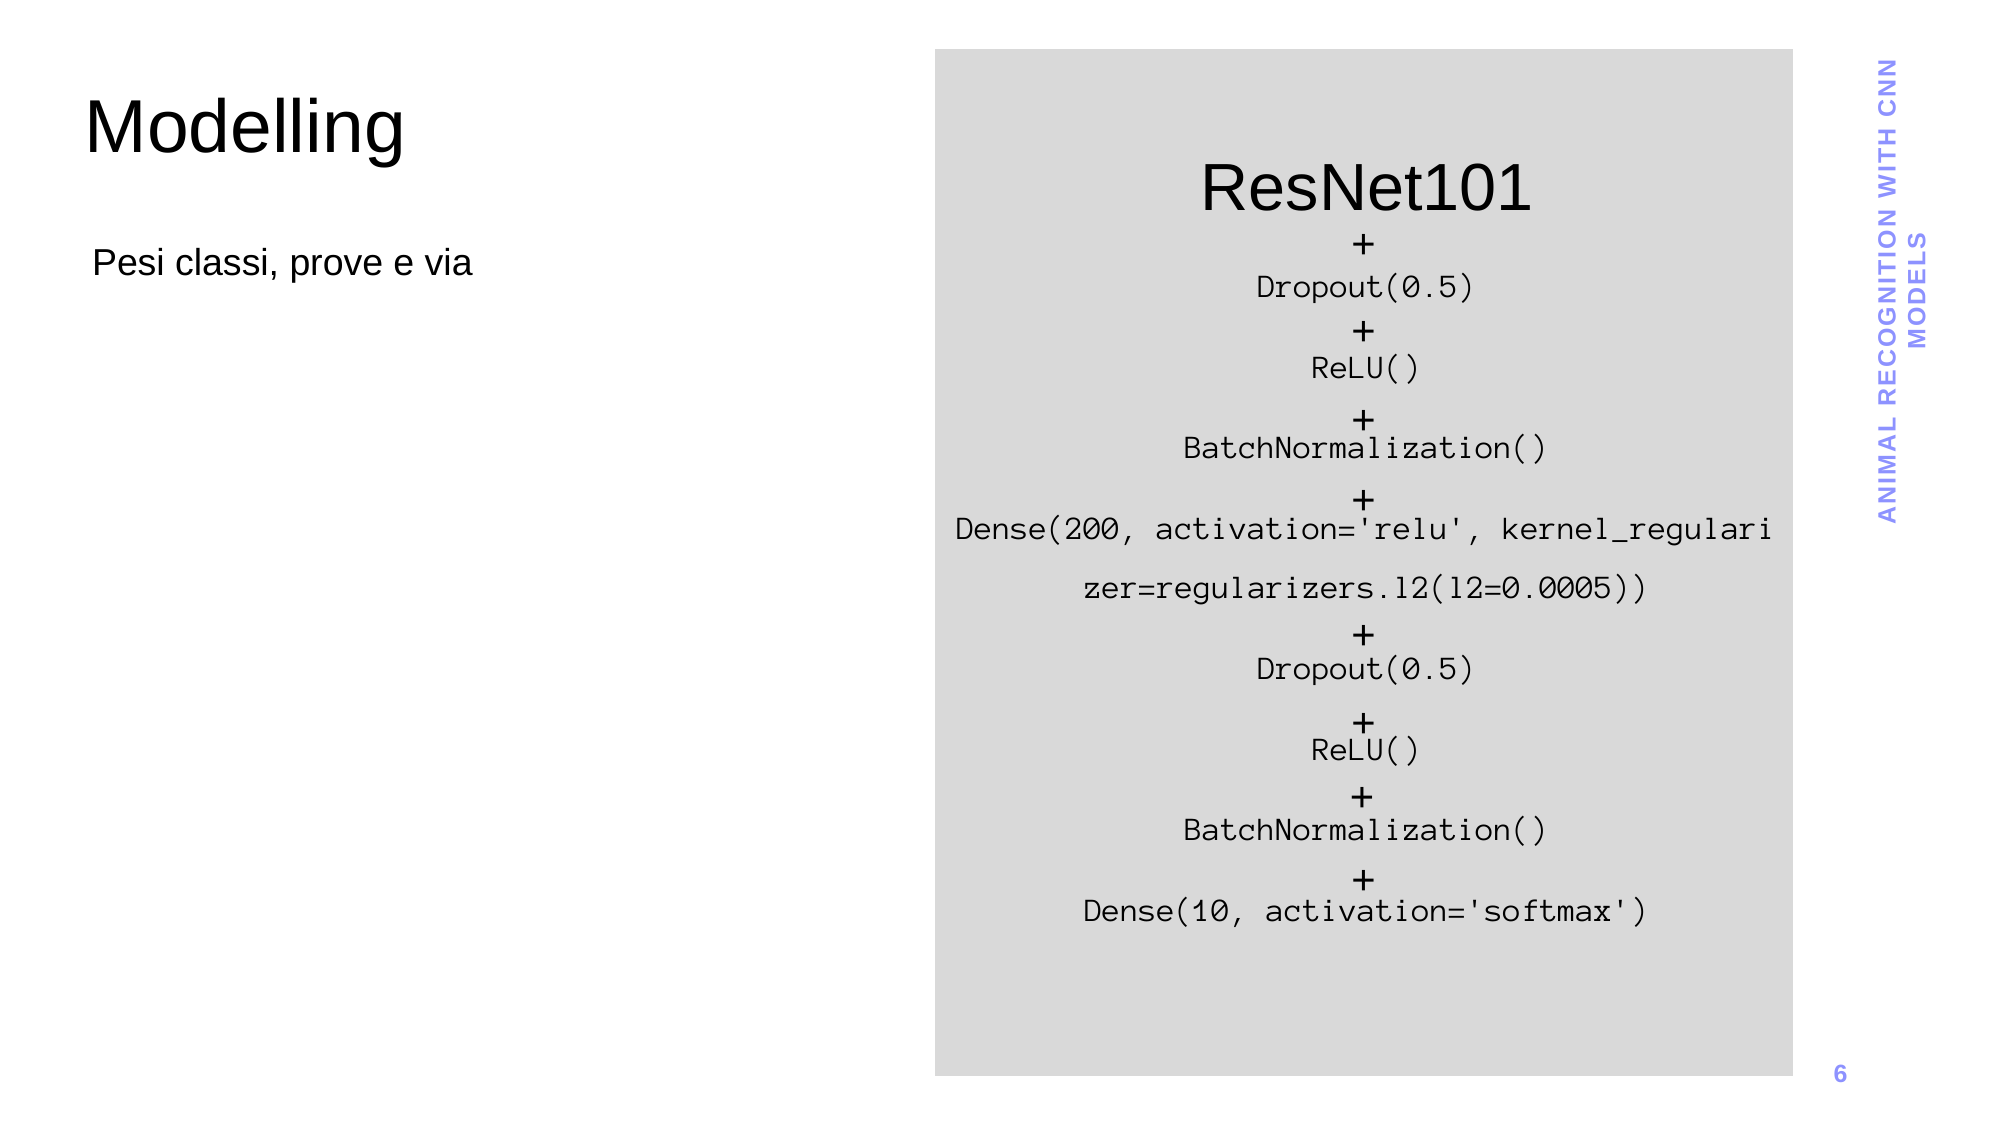

Modelling
ResNet101
Dropout(0.5)
ReLU()
BatchNormalization()
Dense(200, activation='relu', kernel_regularizer=regularizers.l2(l2=0.0005))
Dropout(0.5)
ReLU()
BatchNormalization()
Dense(10, activation='softmax')

+
Pesi classi, prove e via
Animal recognition with cnn models
+
+
+
+
+
+
+
6